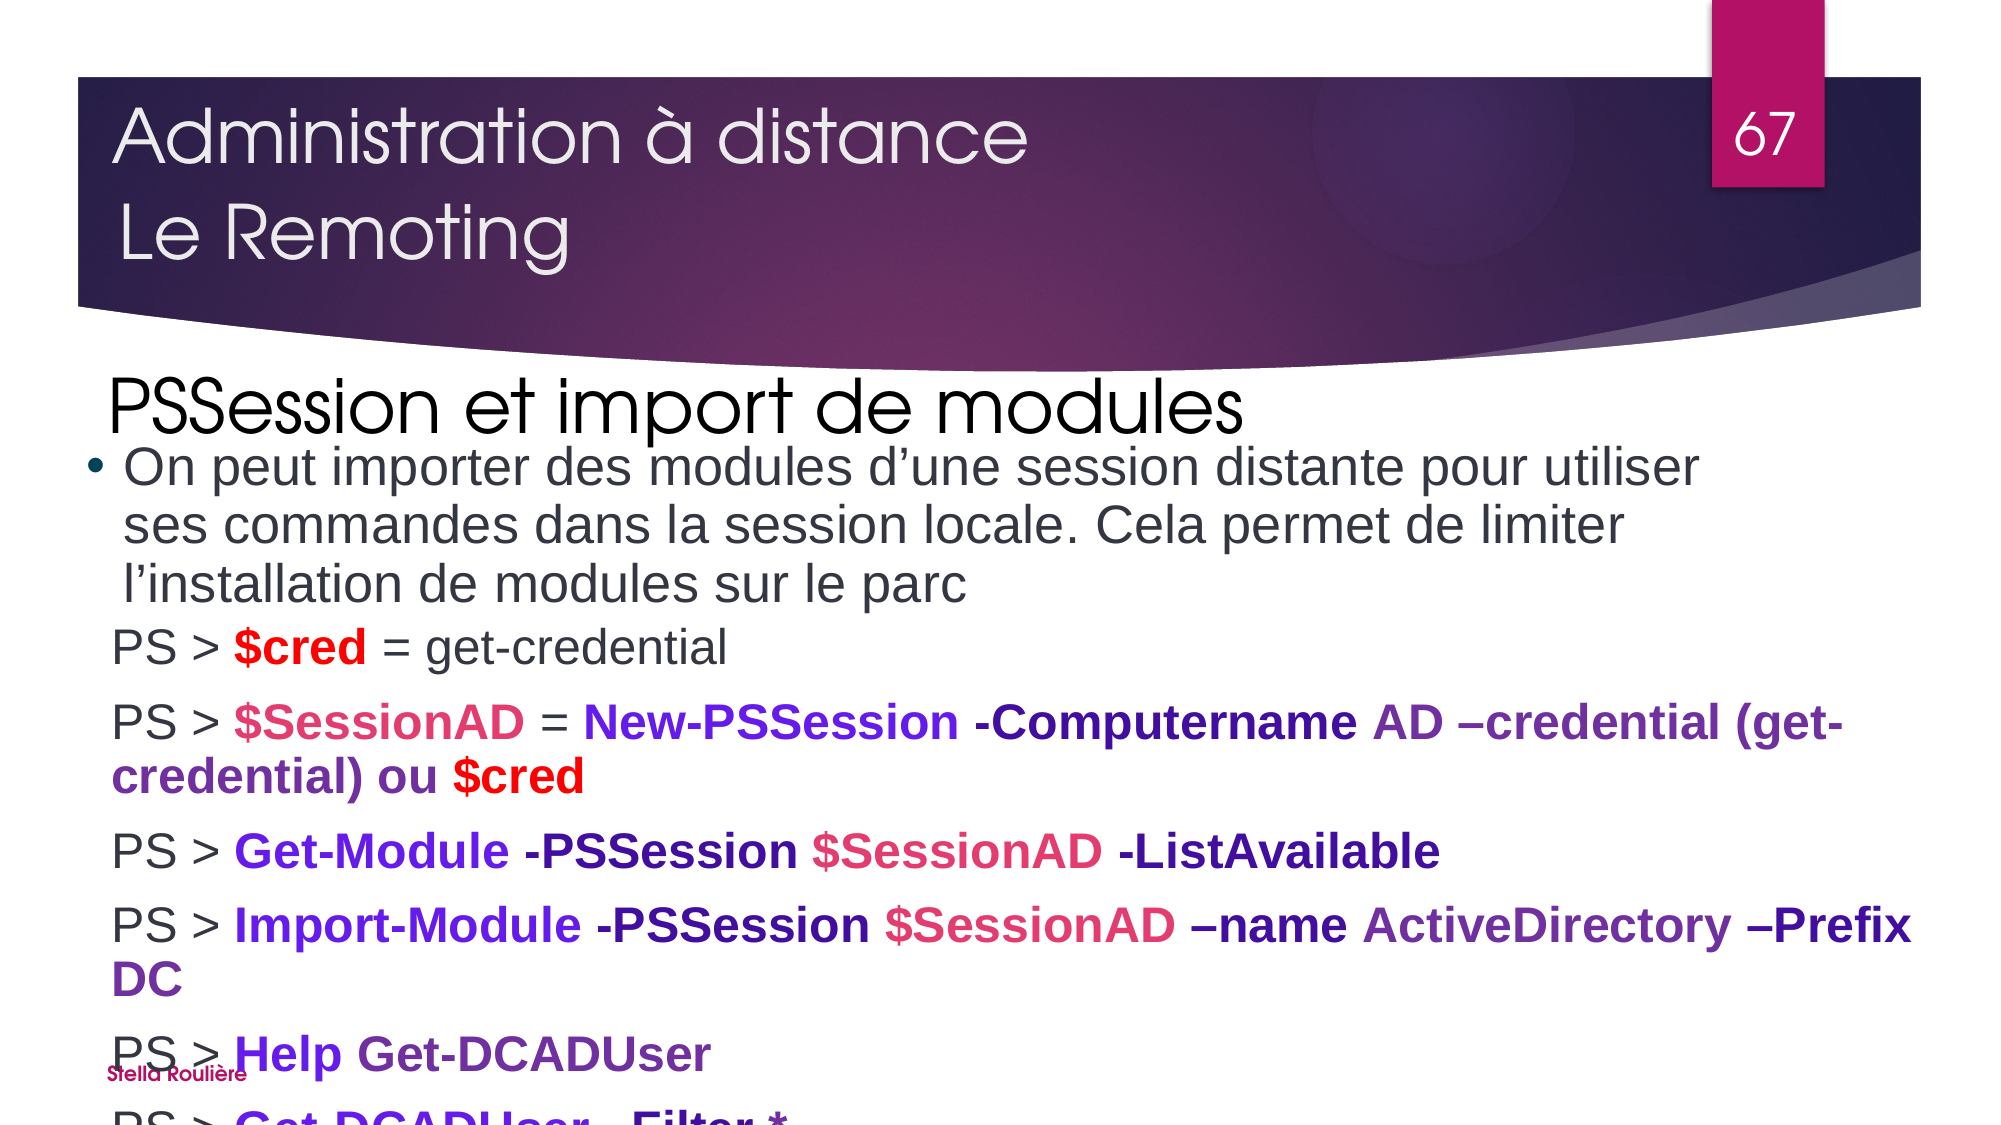

Administration à distance
67
# Le Remoting
PSSession et import de modules
On peut importer des modules d’une session distante pour utiliser ses commandes dans la session locale. Cela permet de limiter l’installation de modules sur le parc

PS > $cred = get-credential
PS > $SessionAD = New-PSSession -Computername AD –credential (get-credential) ou $cred
PS > Get-Module -PSSession $SessionAD -ListAvailable
PS > Import-Module -PSSession $SessionAD –name ActiveDirectory –Prefix DC
PS > Help Get-DCADUser
PS > Get-DCADUser –Filter *

Stella Roulière